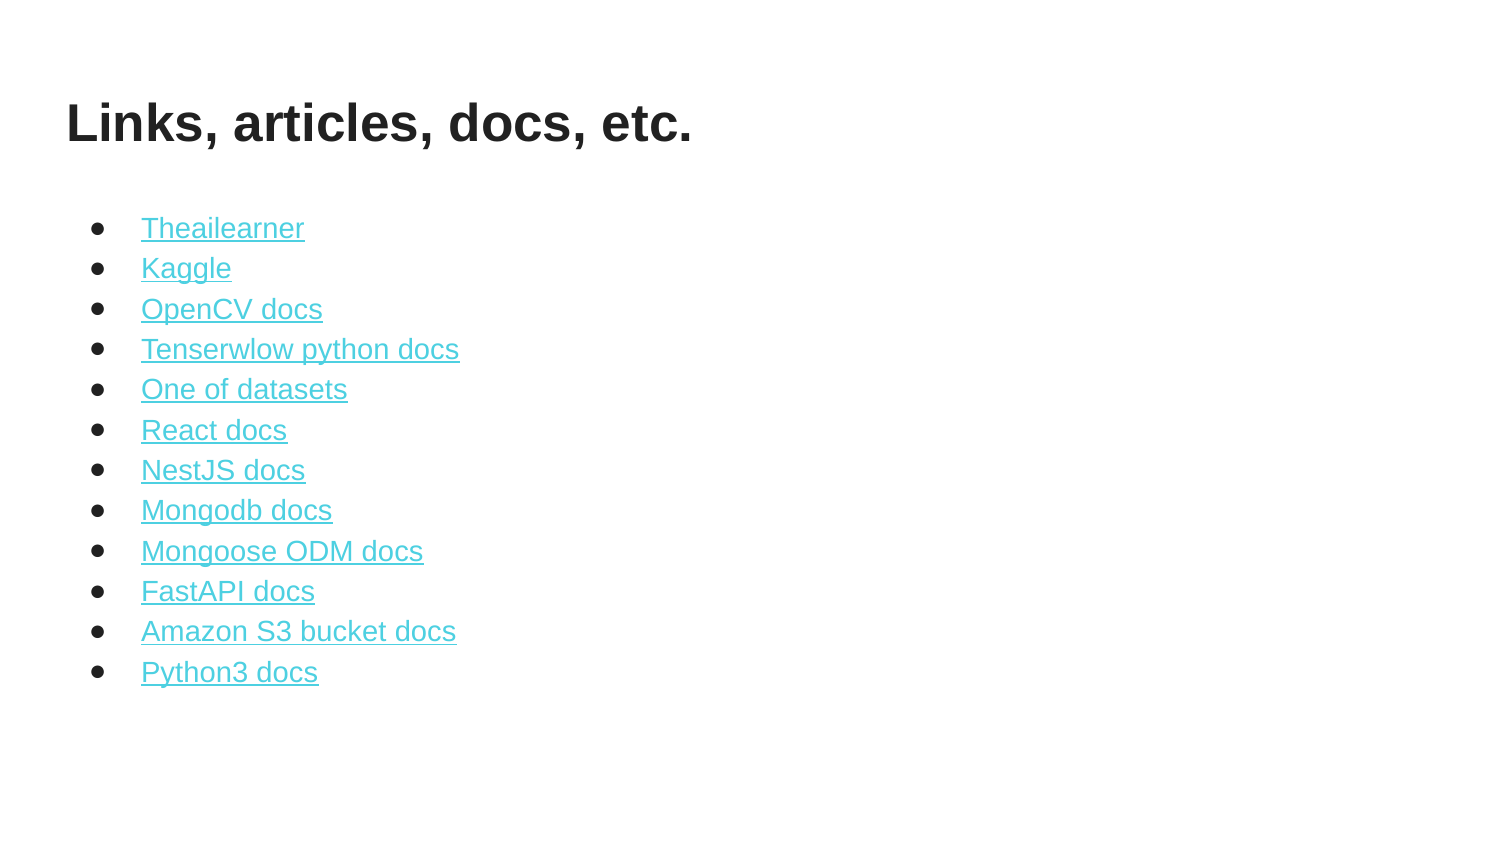

# Links, articles, docs, etc.
Theailearner
Kaggle
OpenCV docs
Tenserwlow python docs
One of datasets
React docs
NestJS docs
Mongodb docs
Mongoose ODM docs
FastAPI docs
Amazon S3 bucket docs
Python3 docs